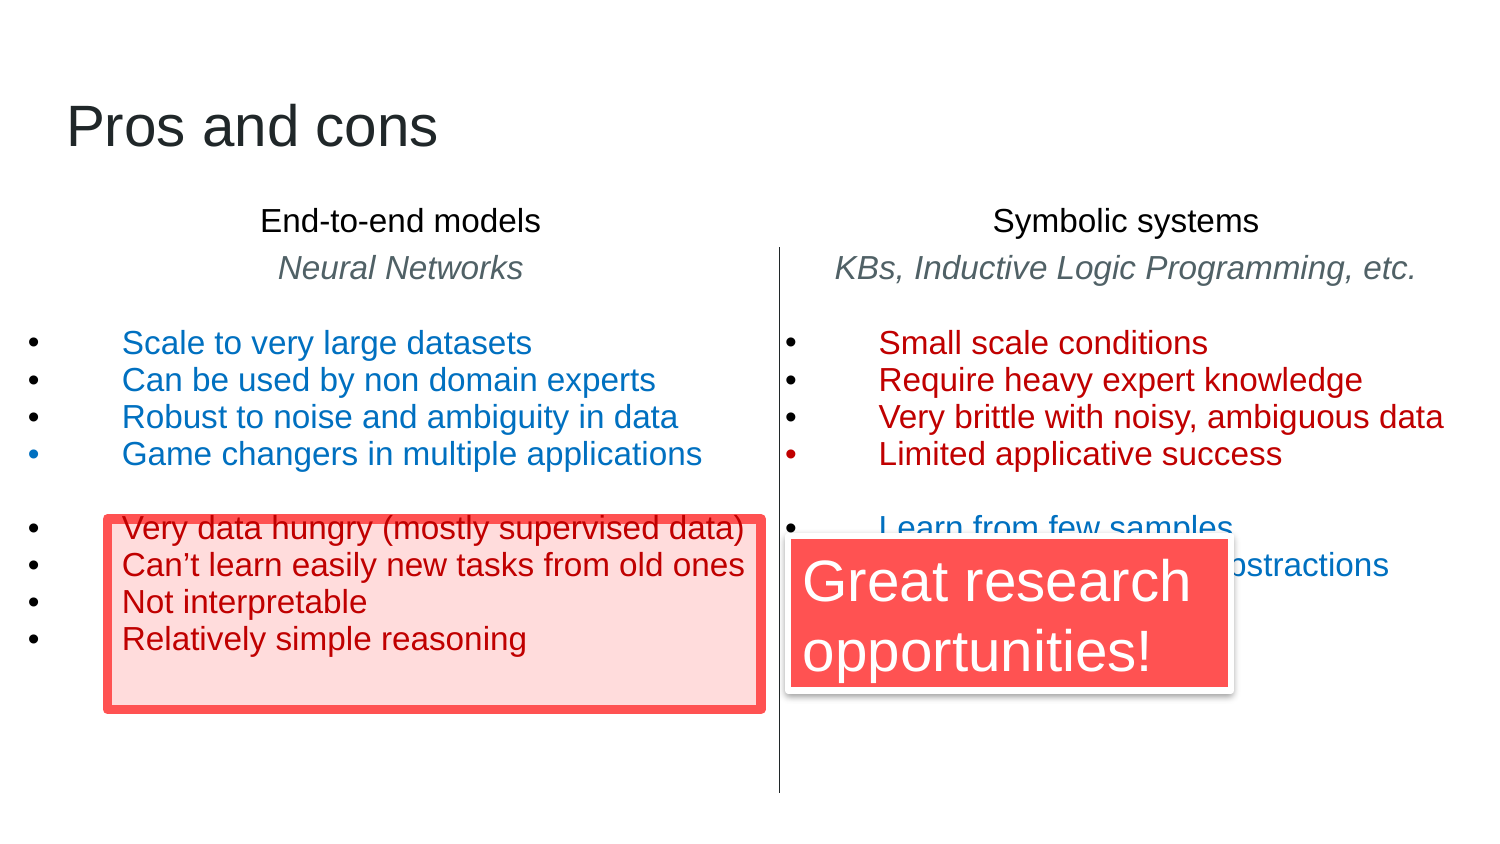

# Pros and cons
| End-to-end models | Symbolic systems |
| --- | --- |
| Neural Networks Scale to very large datasets Can be used by non domain experts Robust to noise and ambiguity in data Game changers in multiple applications Very data hungry (mostly supervised data) Can’t learn easily new tasks from old ones Not interpretable Relatively simple reasoning | KBs, Inductive Logic Programming, etc. Small scale conditions Require heavy expert knowledge Very brittle with noisy, ambiguous data Limited applicative success Learn from few samples Can rely on high-level abstractions Interpretable, provable Complex reasoning |

Great research opportunities!